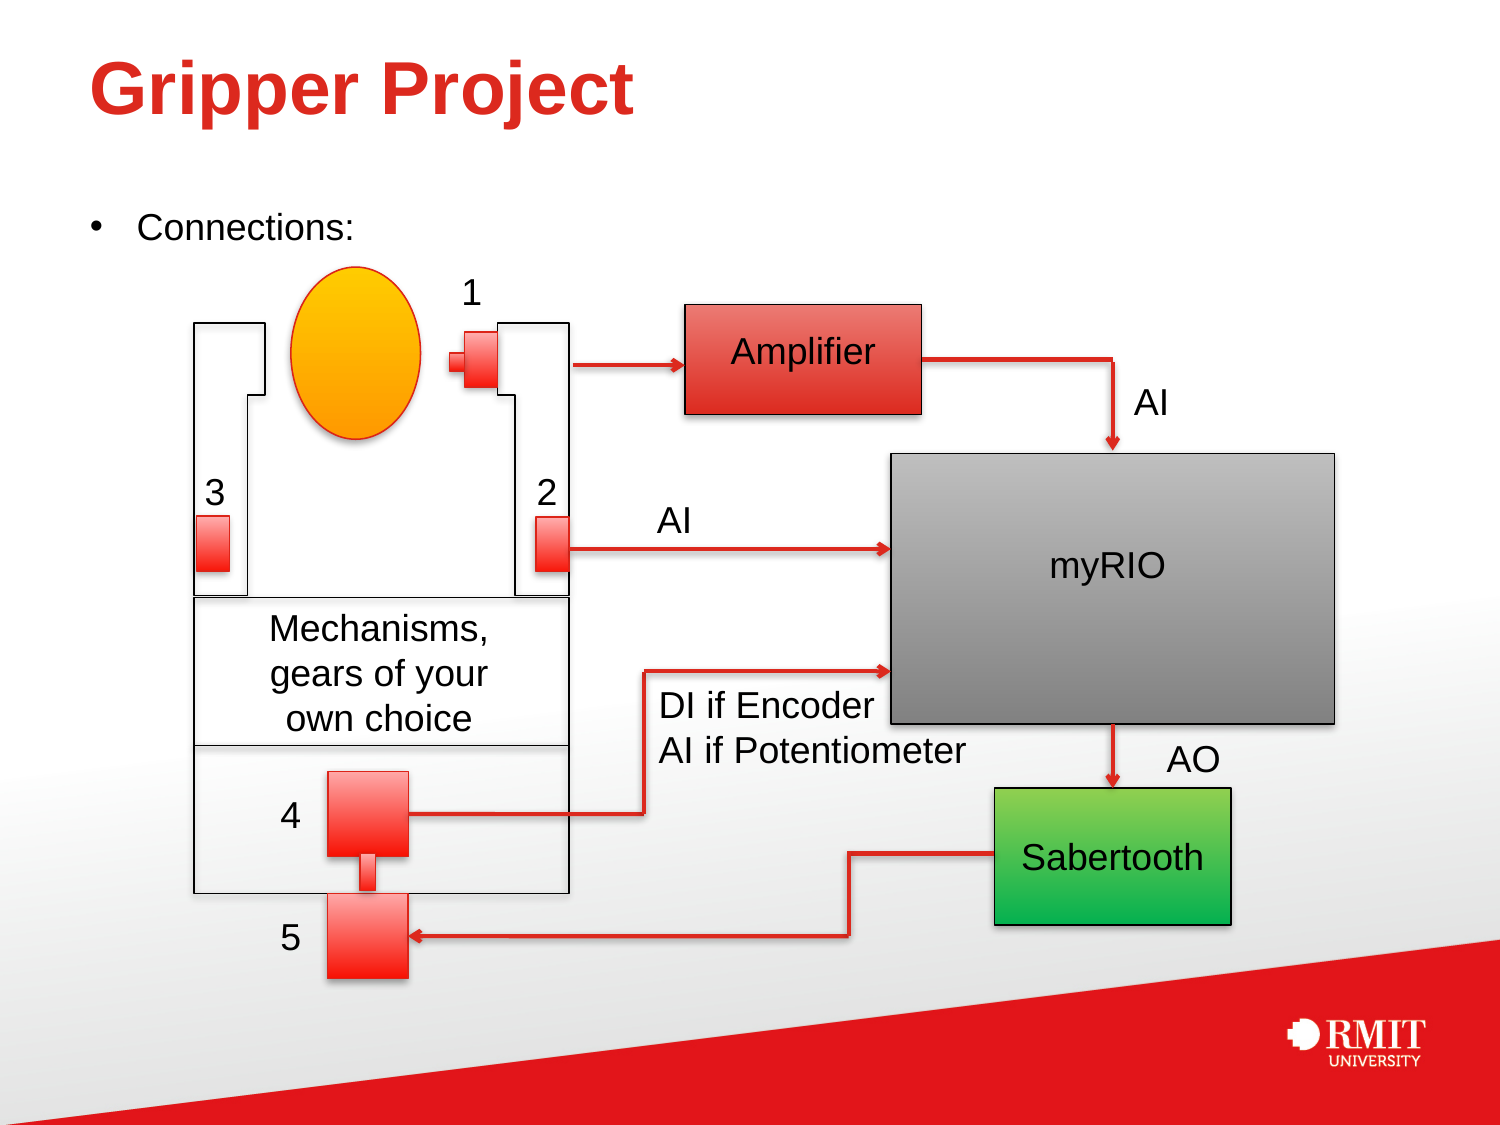

# Gripper Project
Connections:
1

Amplifier

AI

2
3
AI

myRIO
Mechanisms, gears of your own choice

DI if Encoder
AI if Potentiometer
AO

4

Sabertooth

5